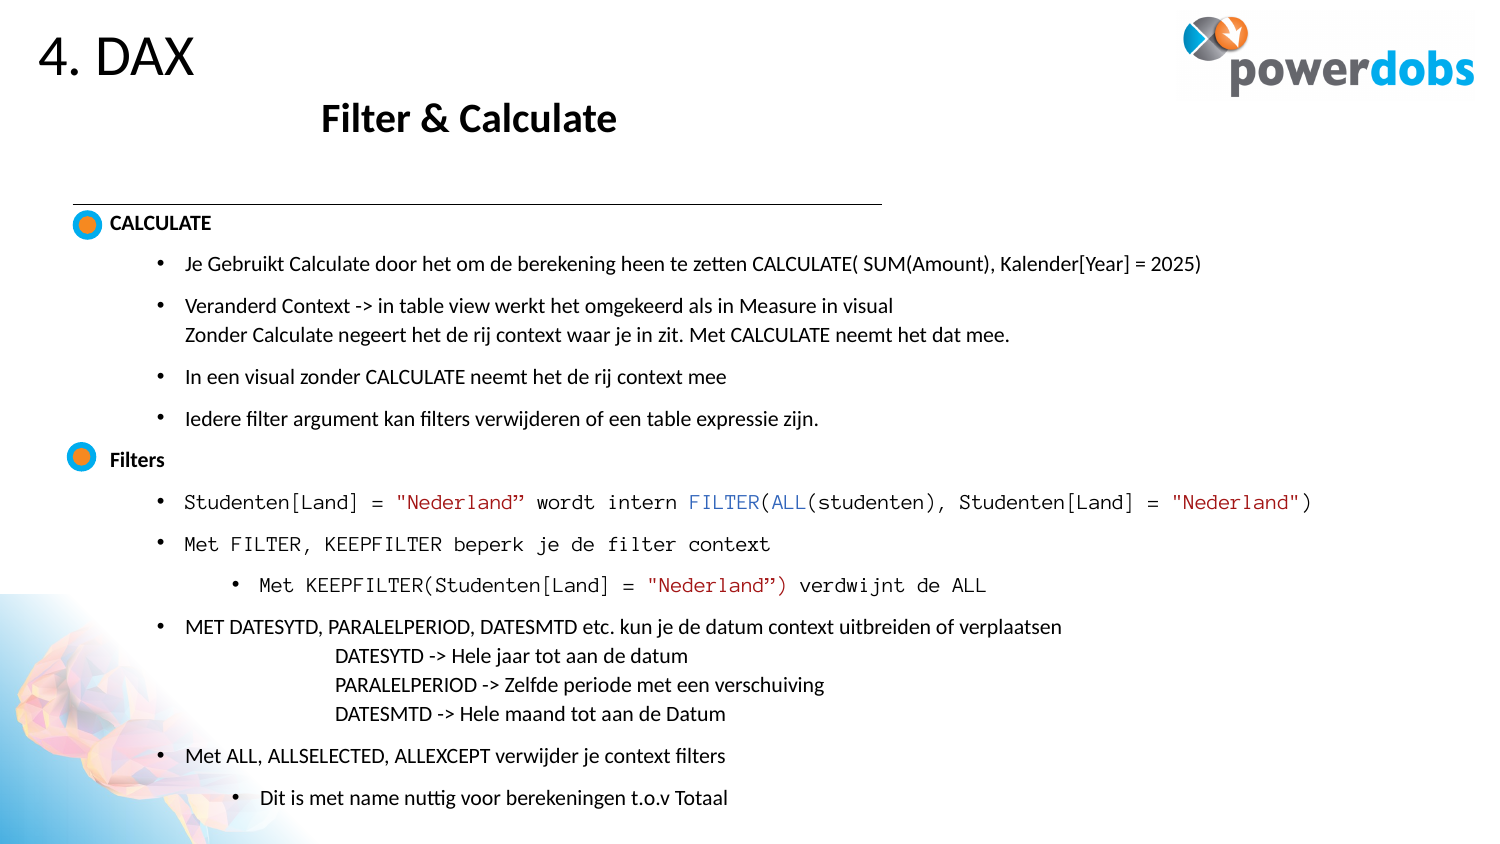

# 4. DAX
Filter & Calculate
CALCULATE
Je Gebruikt Calculate door het om de berekening heen te zetten CALCULATE( SUM(Amount), Kalender[Year] = 2025)
Veranderd Context -> in table view werkt het omgekeerd als in Measure in visual
Zonder Calculate negeert het de rij context waar je in zit. Met CALCULATE neemt het dat mee.
In een visual zonder CALCULATE neemt het de rij context mee
Iedere filter argument kan filters verwijderen of een table expressie zijn.
Filters
Studenten[Land] = "Nederland” wordt intern FILTER(ALL(studenten), Studenten[Land] = "Nederland")
Met FILTER, KEEPFILTER beperk je de filter context
Met KEEPFILTER(Studenten[Land] = "Nederland”) verdwijnt de ALL
MET DATESYTD, PARALELPERIOD, DATESMTD etc. kun je de datum context uitbreiden of verplaatsen
	DATESYTD -> Hele jaar tot aan de datum
	PARALELPERIOD -> Zelfde periode met een verschuiving
	DATESMTD -> Hele maand tot aan de Datum
Met ALL, ALLSELECTED, ALLEXCEPT verwijder je context filters
Dit is met name nuttig voor berekeningen t.o.v Totaal